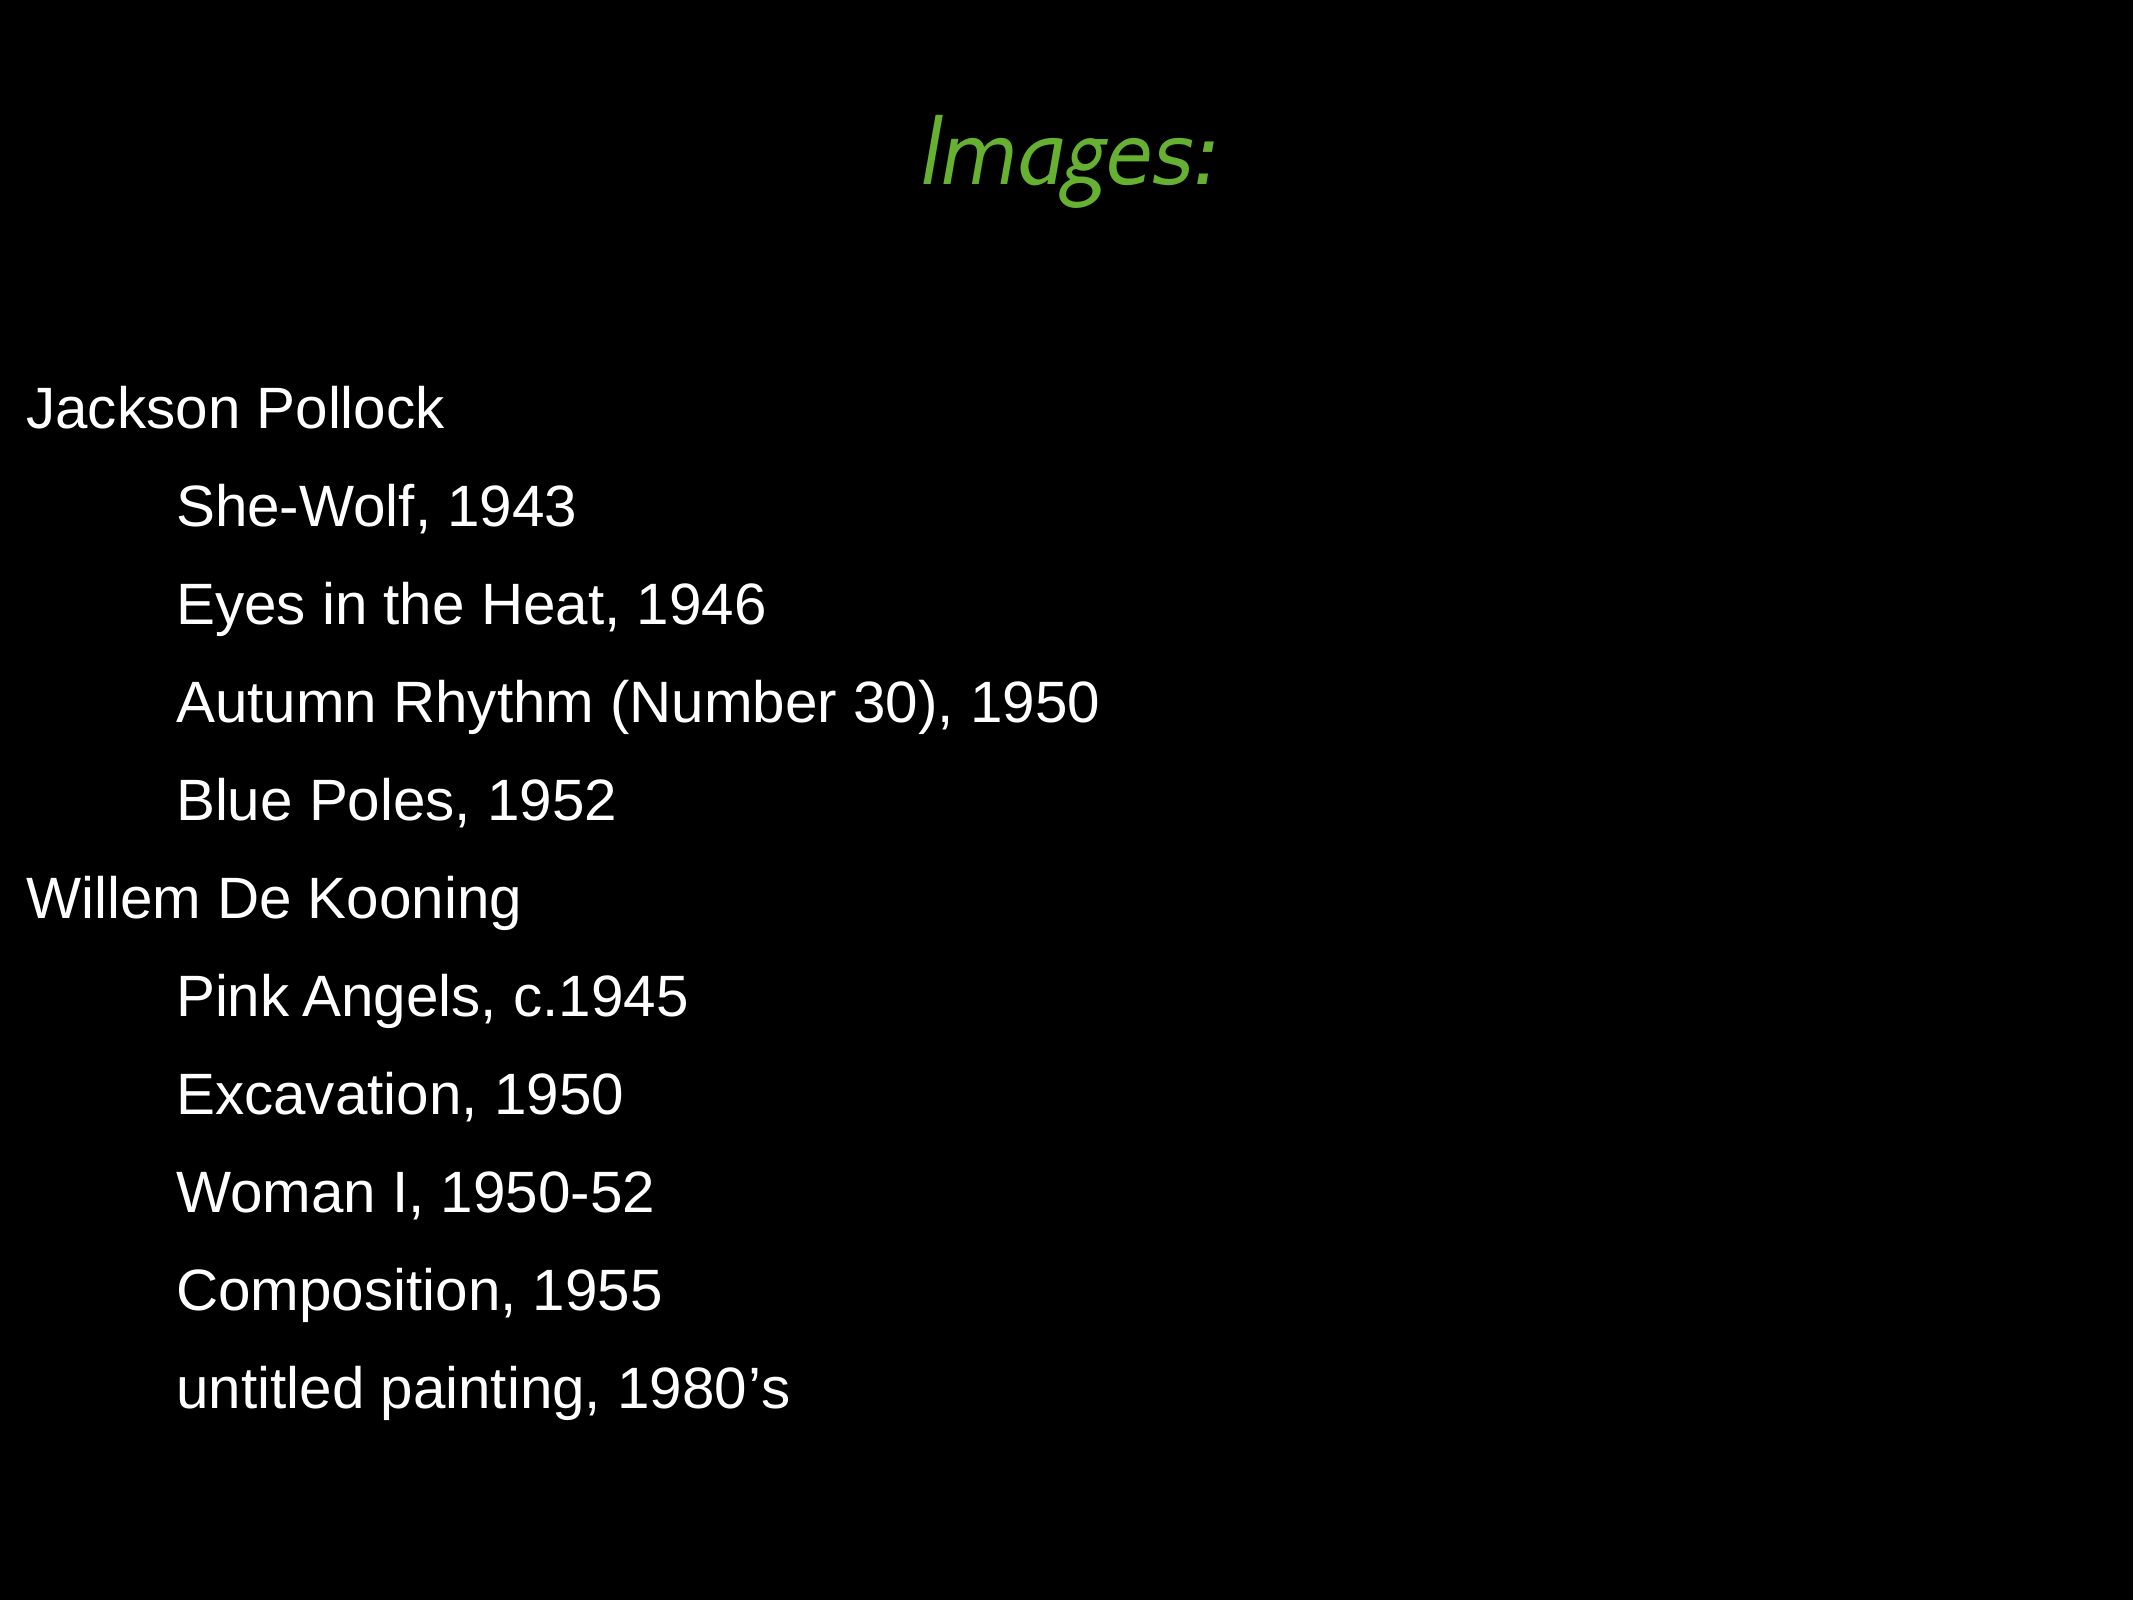

Images:
Jackson Pollock
 	She-Wolf, 1943
	Eyes in the Heat, 1946
	Autumn Rhythm (Number 30), 1950
	Blue Poles, 1952
Willem De Kooning
 	Pink Angels, c.1945
	Excavation, 1950
	Woman I, 1950-52
	Composition, 1955
	untitled painting, 1980’s